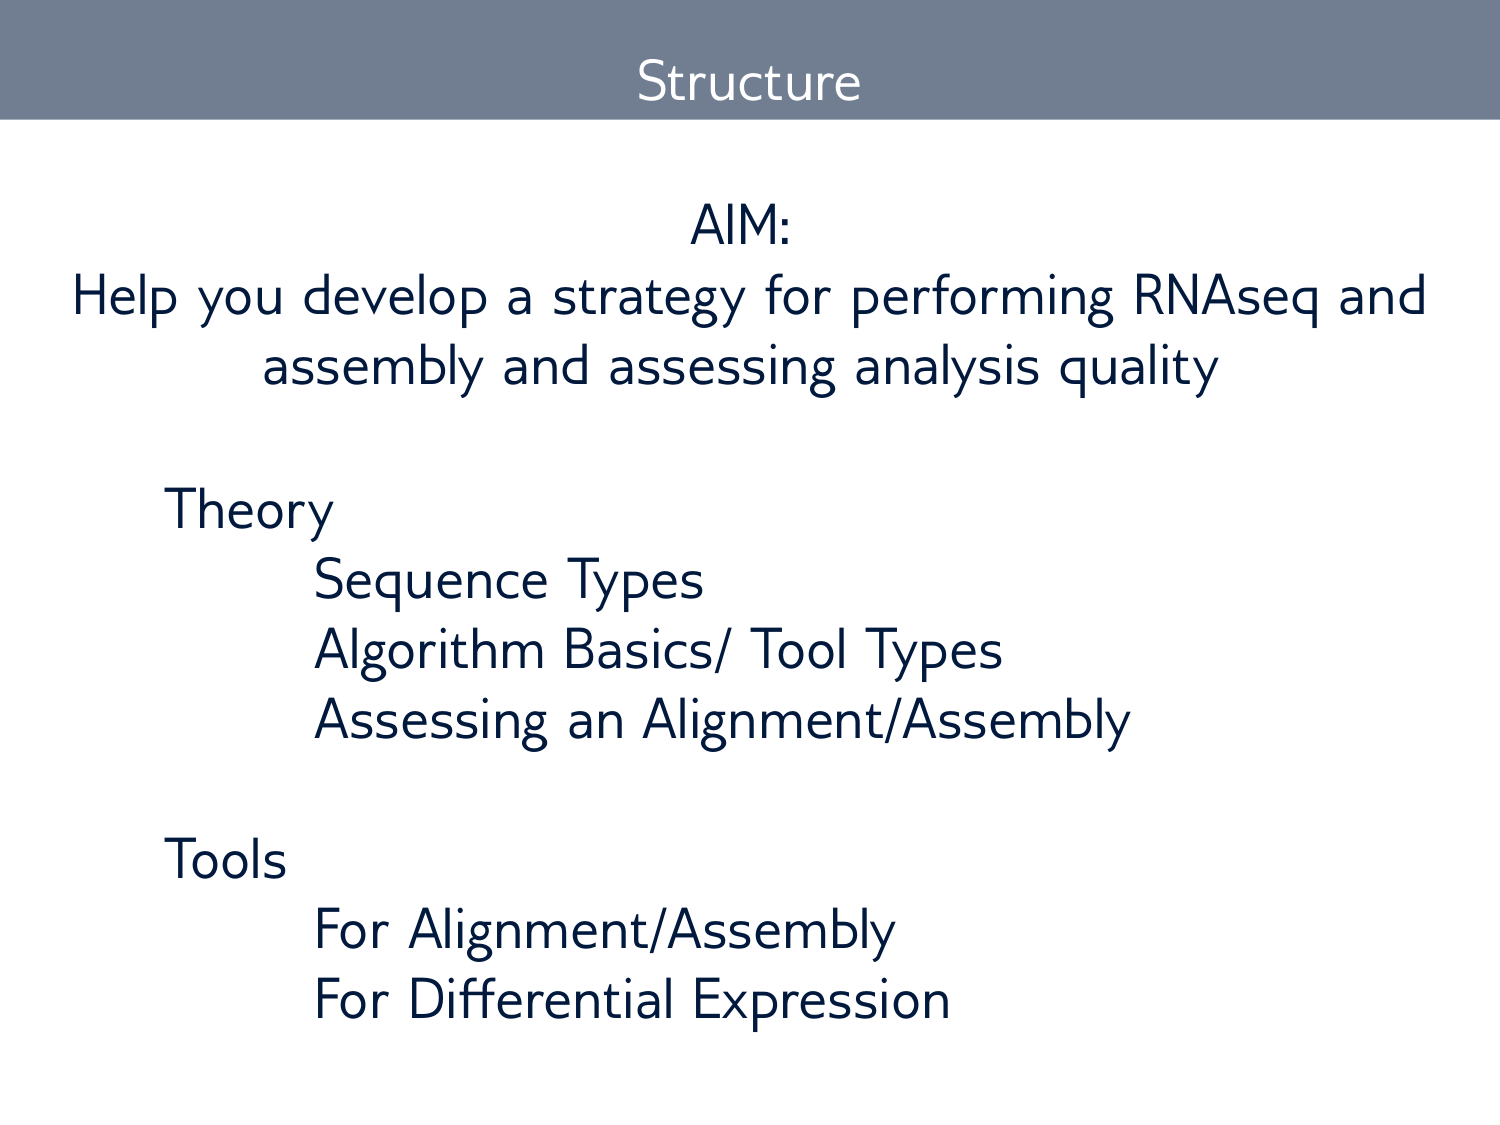

Structure
AIM:
Help you develop a strategy for performing RNAseq and assembly and assessing analysis quality
Theory
	Sequence Types
	Algorithm Basics/ Tool Types
	Assessing an Alignment/Assembly

Tools
	For Alignment/Assembly
	For Differential Expression